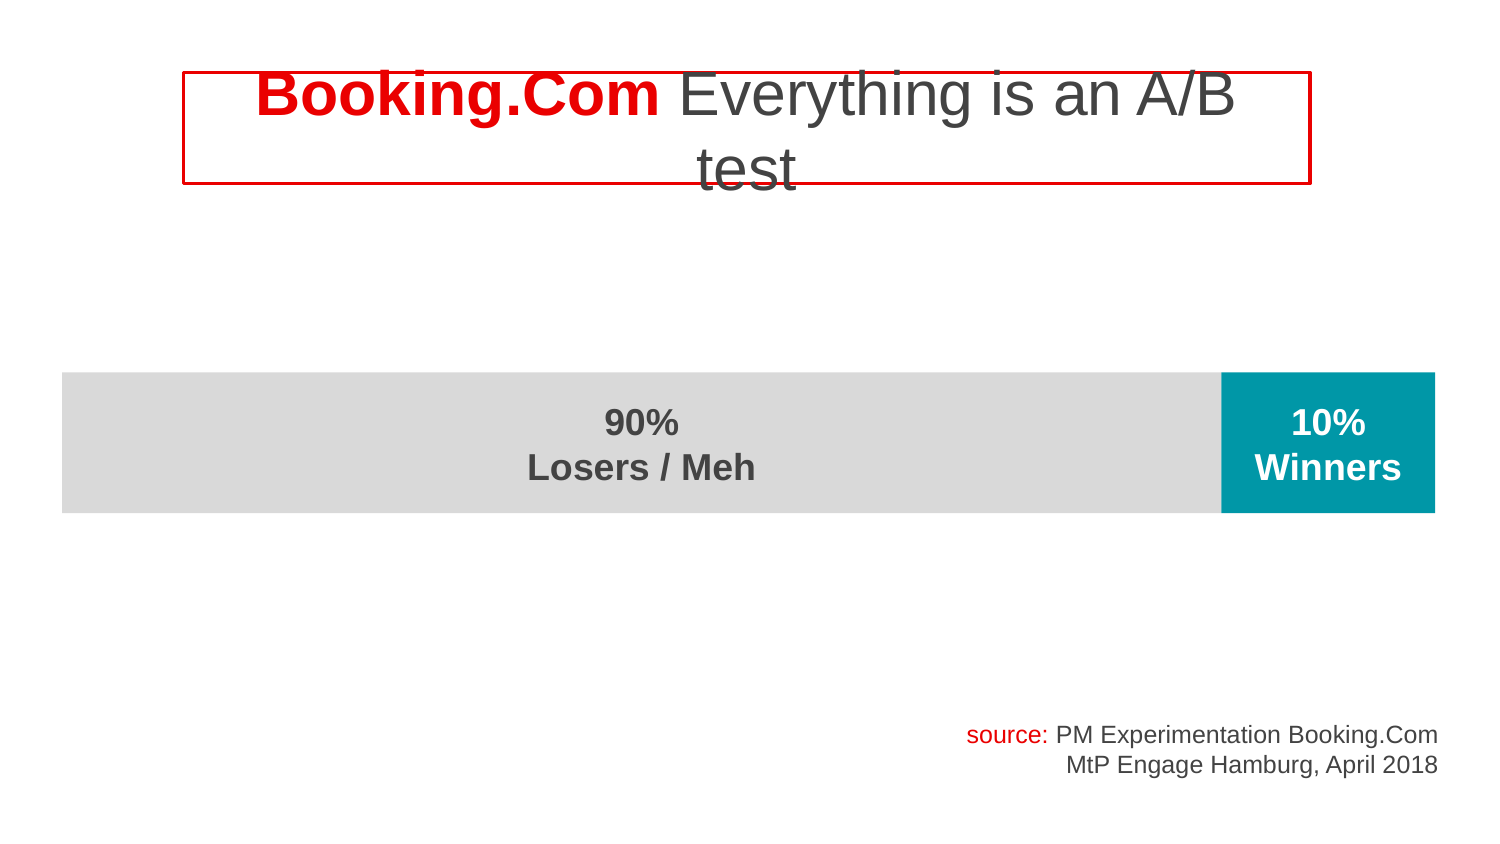

Booking.Com Everything is an A/B test
90%
Losers / Meh
10%
Winners
source: PM Experimentation Booking.Com
MtP Engage Hamburg, April 2018